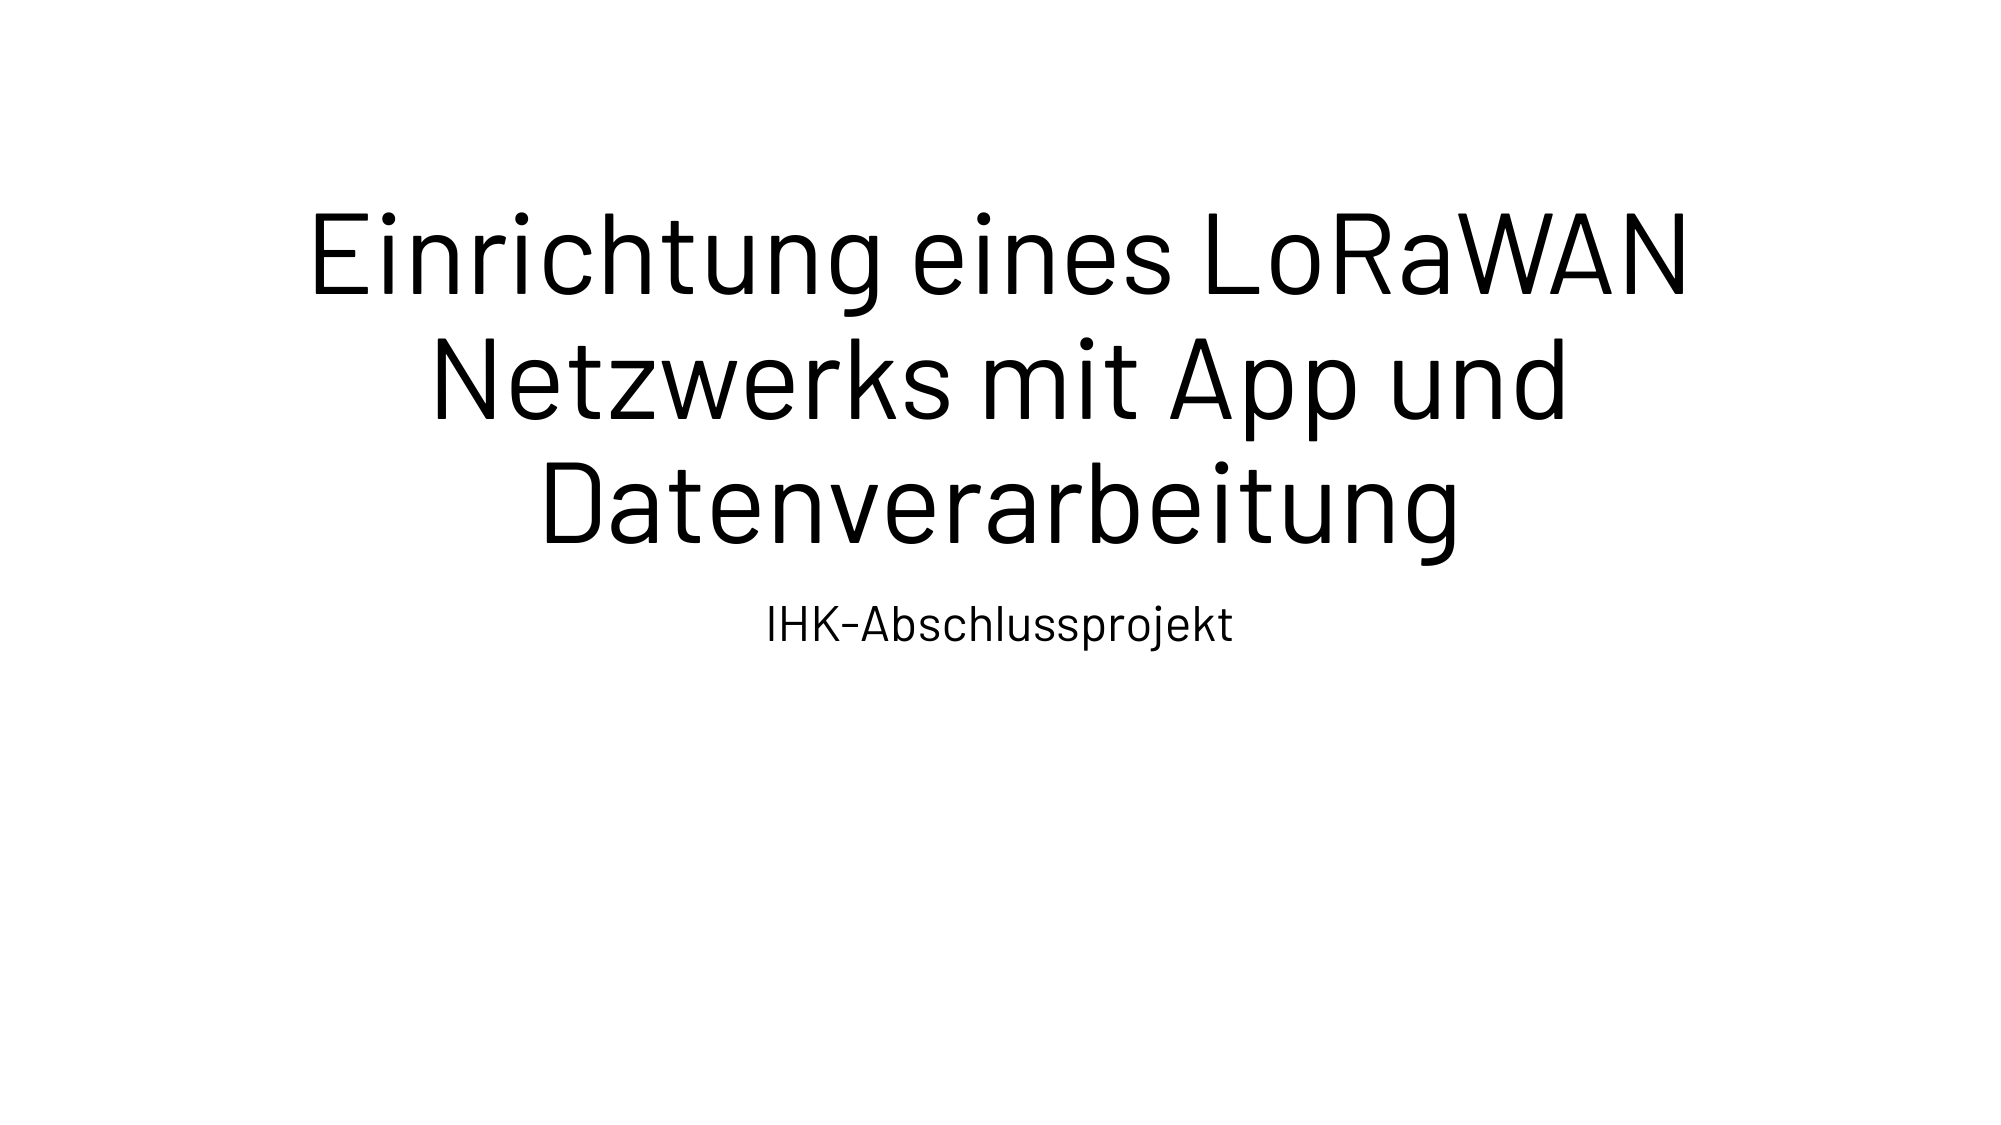

# Einrichtung eines LoRaWAN Netzwerks mit App und Datenverarbeitung
IHK-Abschlussprojekt